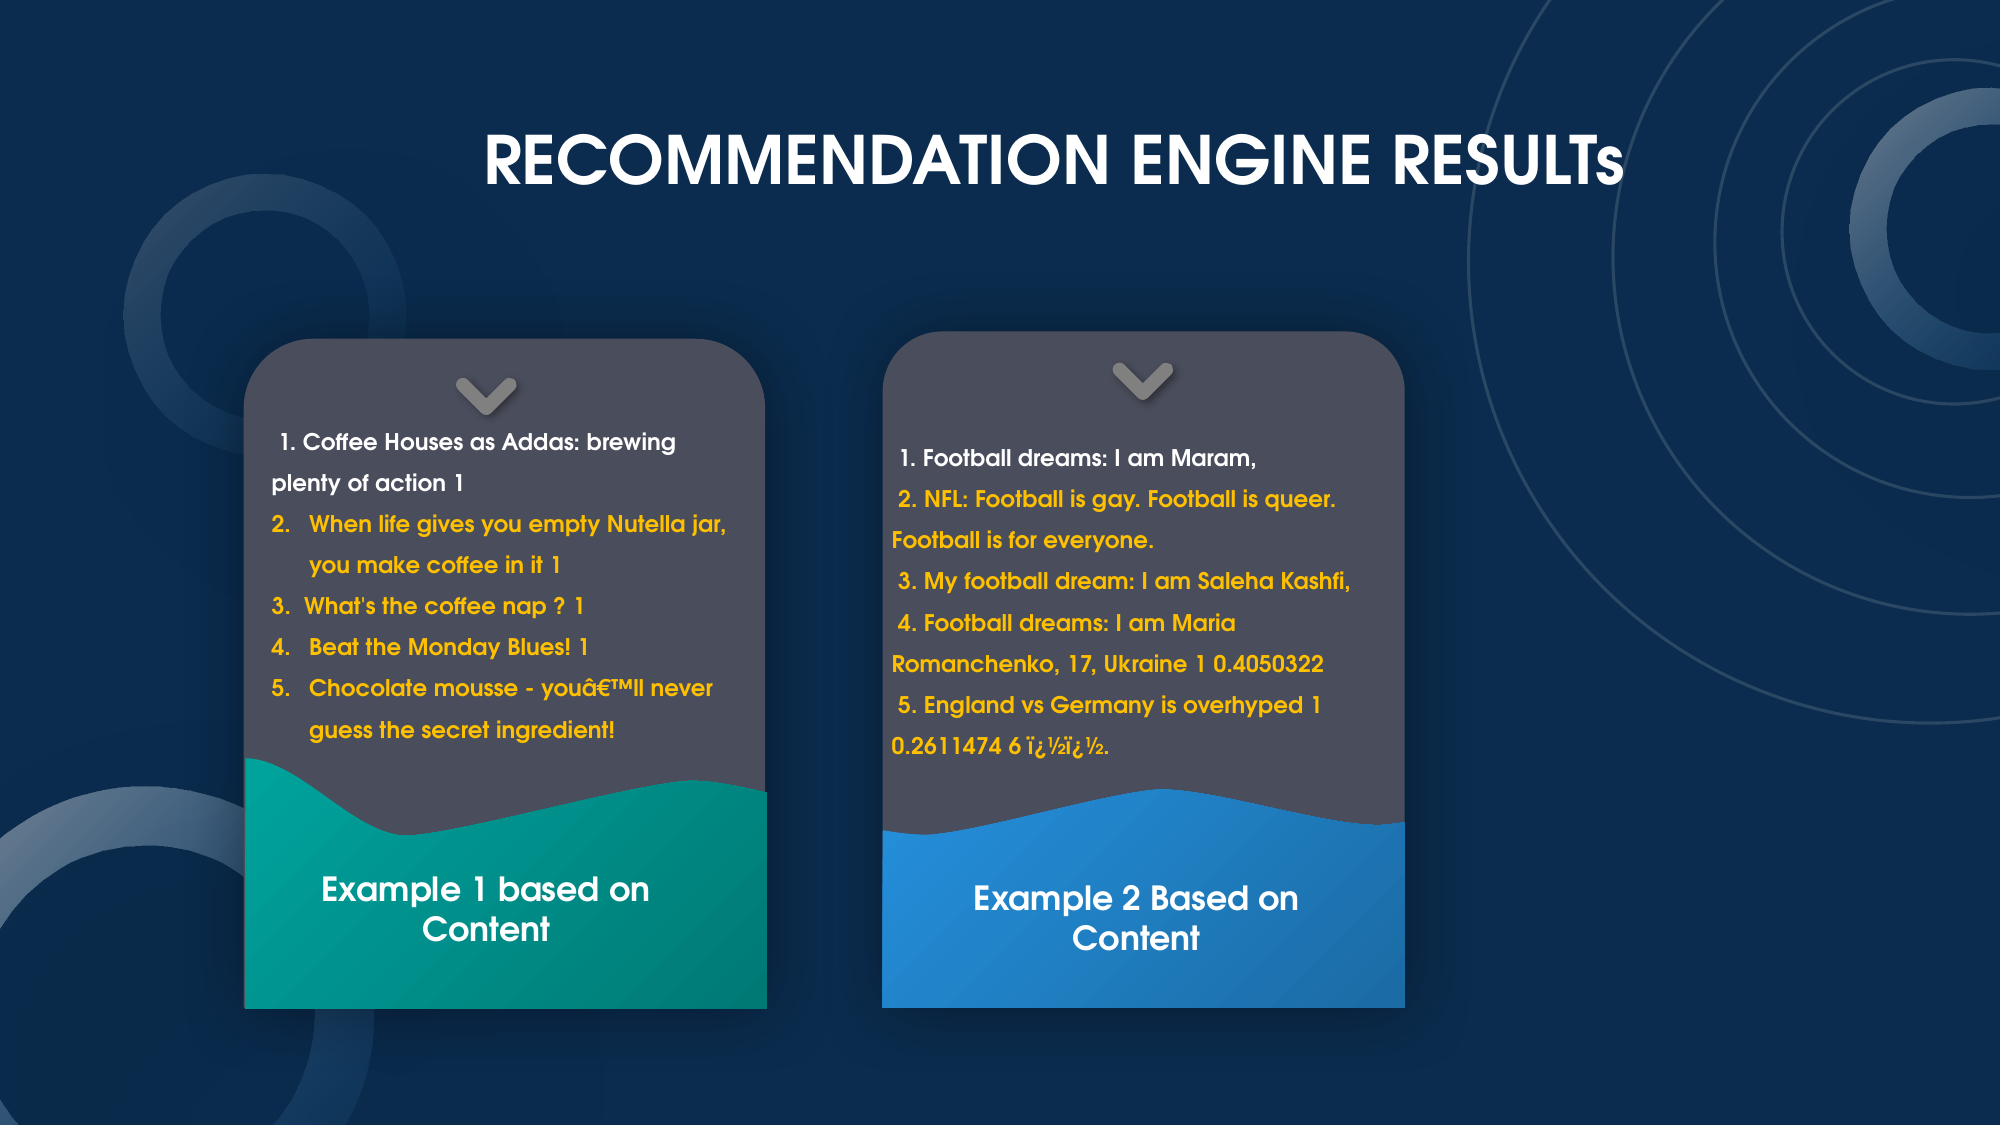

RECOMMENDATION ENGINE RESULTs

 1. Coffee Houses as Addas: brewing plenty of action 1
When life gives you empty Nutella jar, you make coffee in it 1
3.  What's the coffee nap ? 1
Beat the Monday Blues! 1
Chocolate mousse - youâ€™ll never guess the secret ingredient!
 1. Football dreams: I am Maram,
 2. NFL: Football is gay. Football is queer. Football is for everyone.
 3. My football dream: I am Saleha Kashfi,
 4. Football dreams: I am Maria Romanchenko, 17, Ukraine 1 0.4050322
 5. England vs Germany is overhyped 1 0.2611474 6 ï¿½ï¿½.

Example 1 based on Content

Example 2 Based on Content